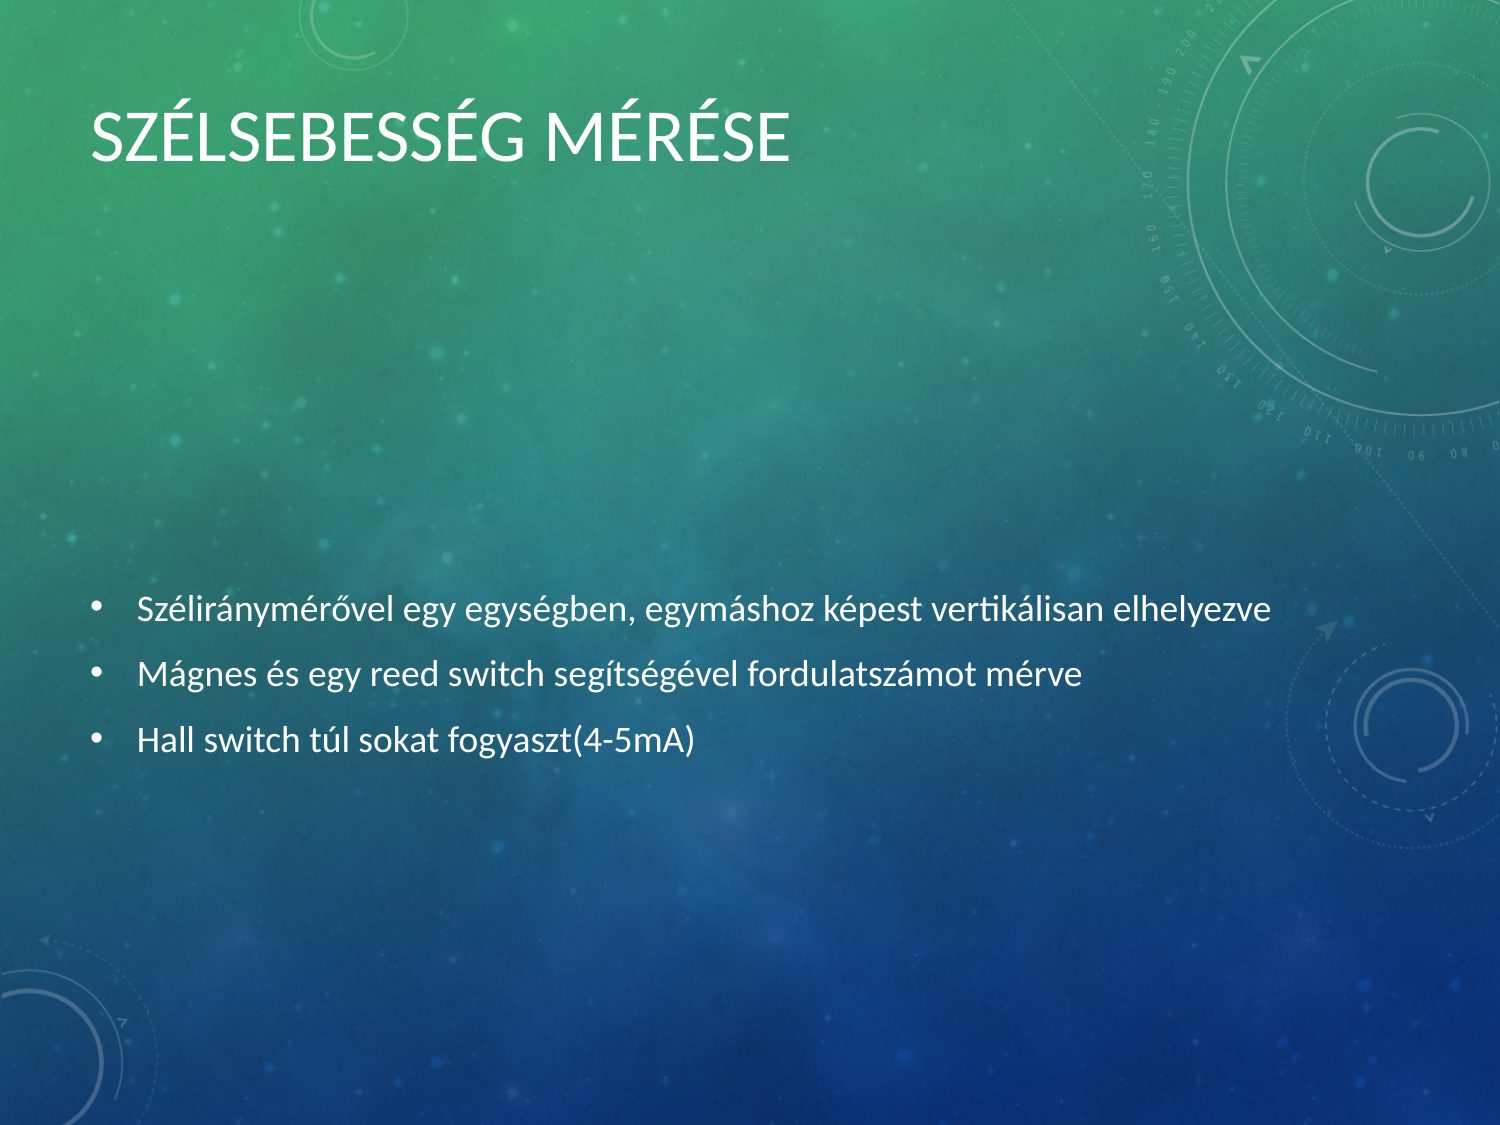

# Szélsebesség mérése
Széliránymérővel egy egységben, egymáshoz képest vertikálisan elhelyezve
Mágnes és egy reed switch segítségével fordulatszámot mérve
Hall switch túl sokat fogyaszt(4-5mA)